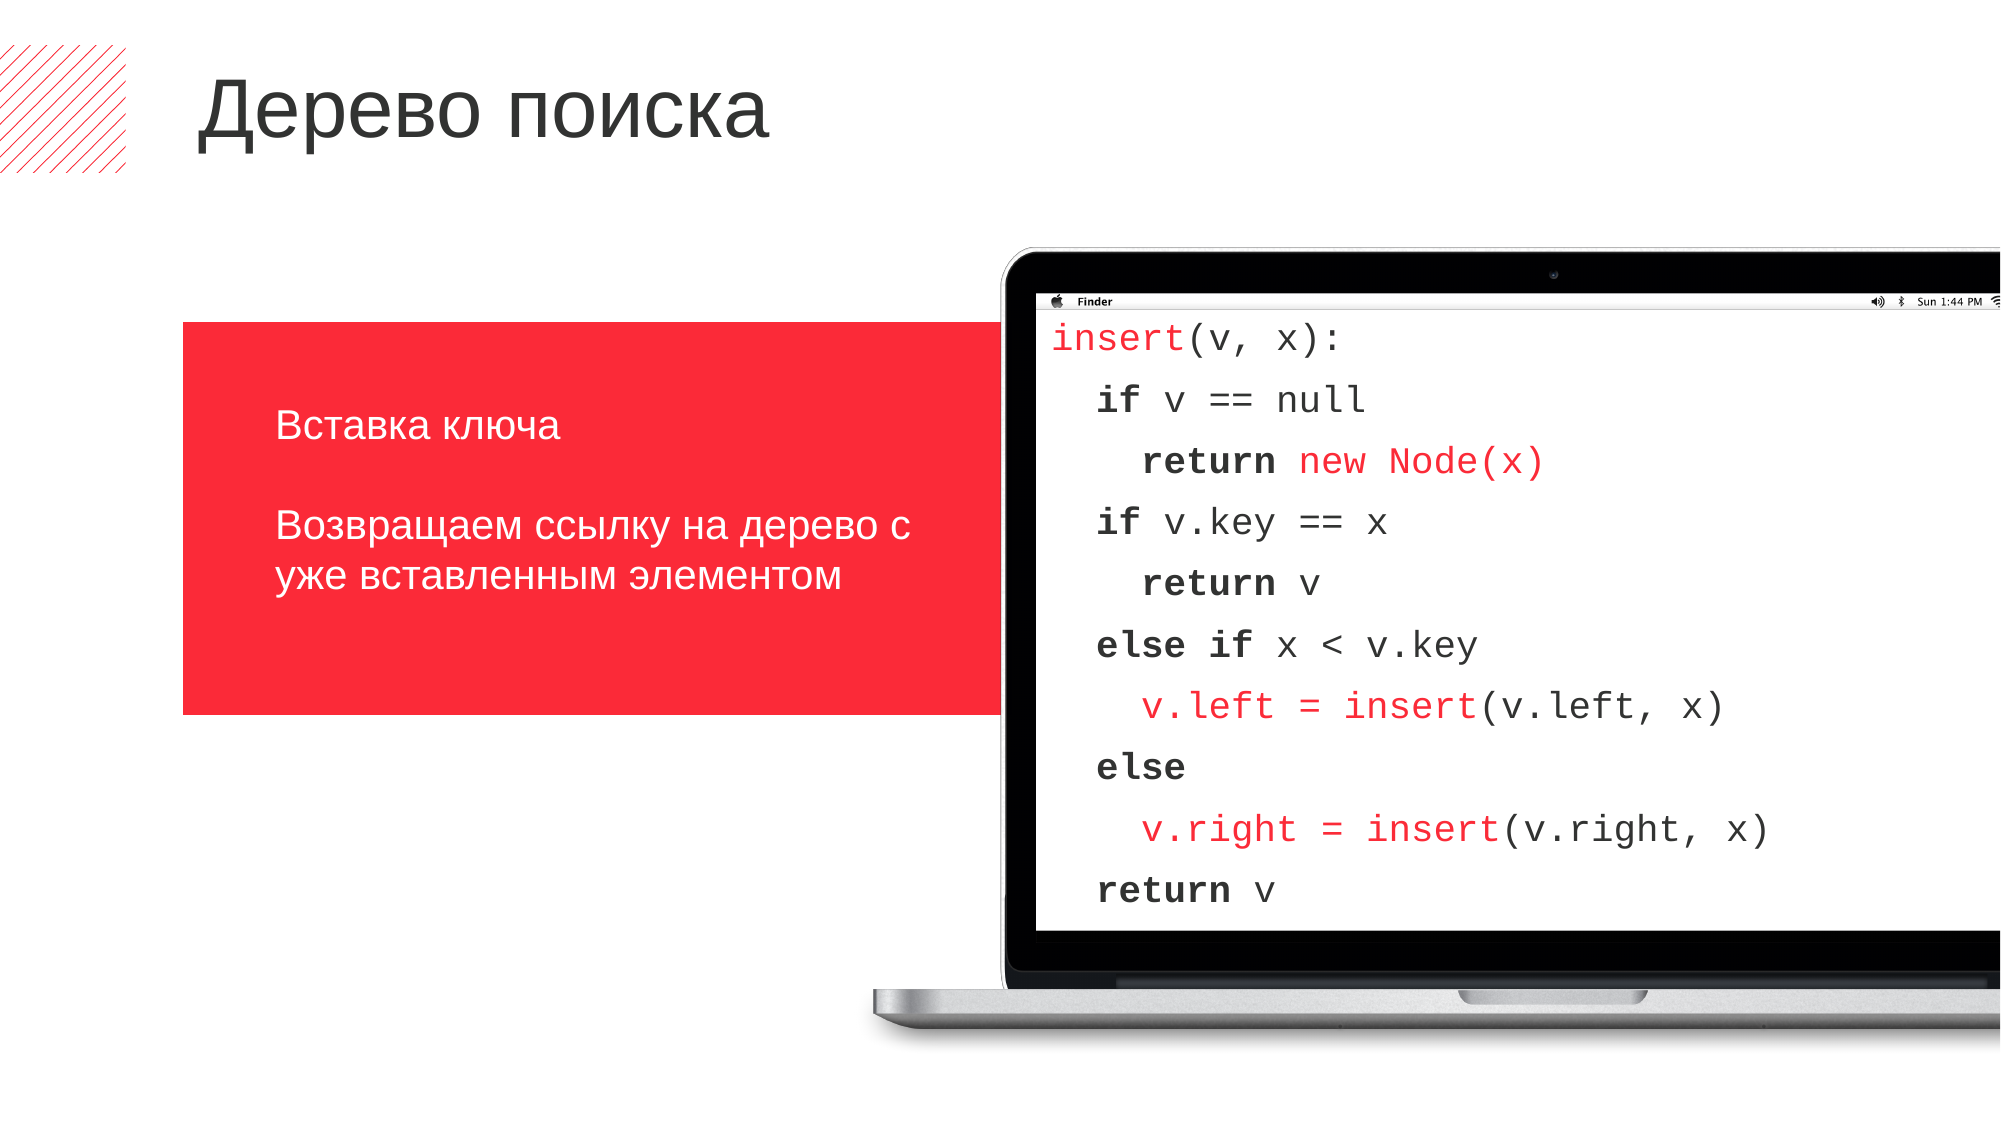

Дерево поиска
insert(v, x):
  if v == null
    return new Node(x)
  if v.key == x
    return v
  else if x < v.key
    v.left = insert(v.left, x)
  else
    v.right = insert(v.right, x)
  return v
Вставка ключа

Возвращаем ссылку на дерево с уже вставленным элементом